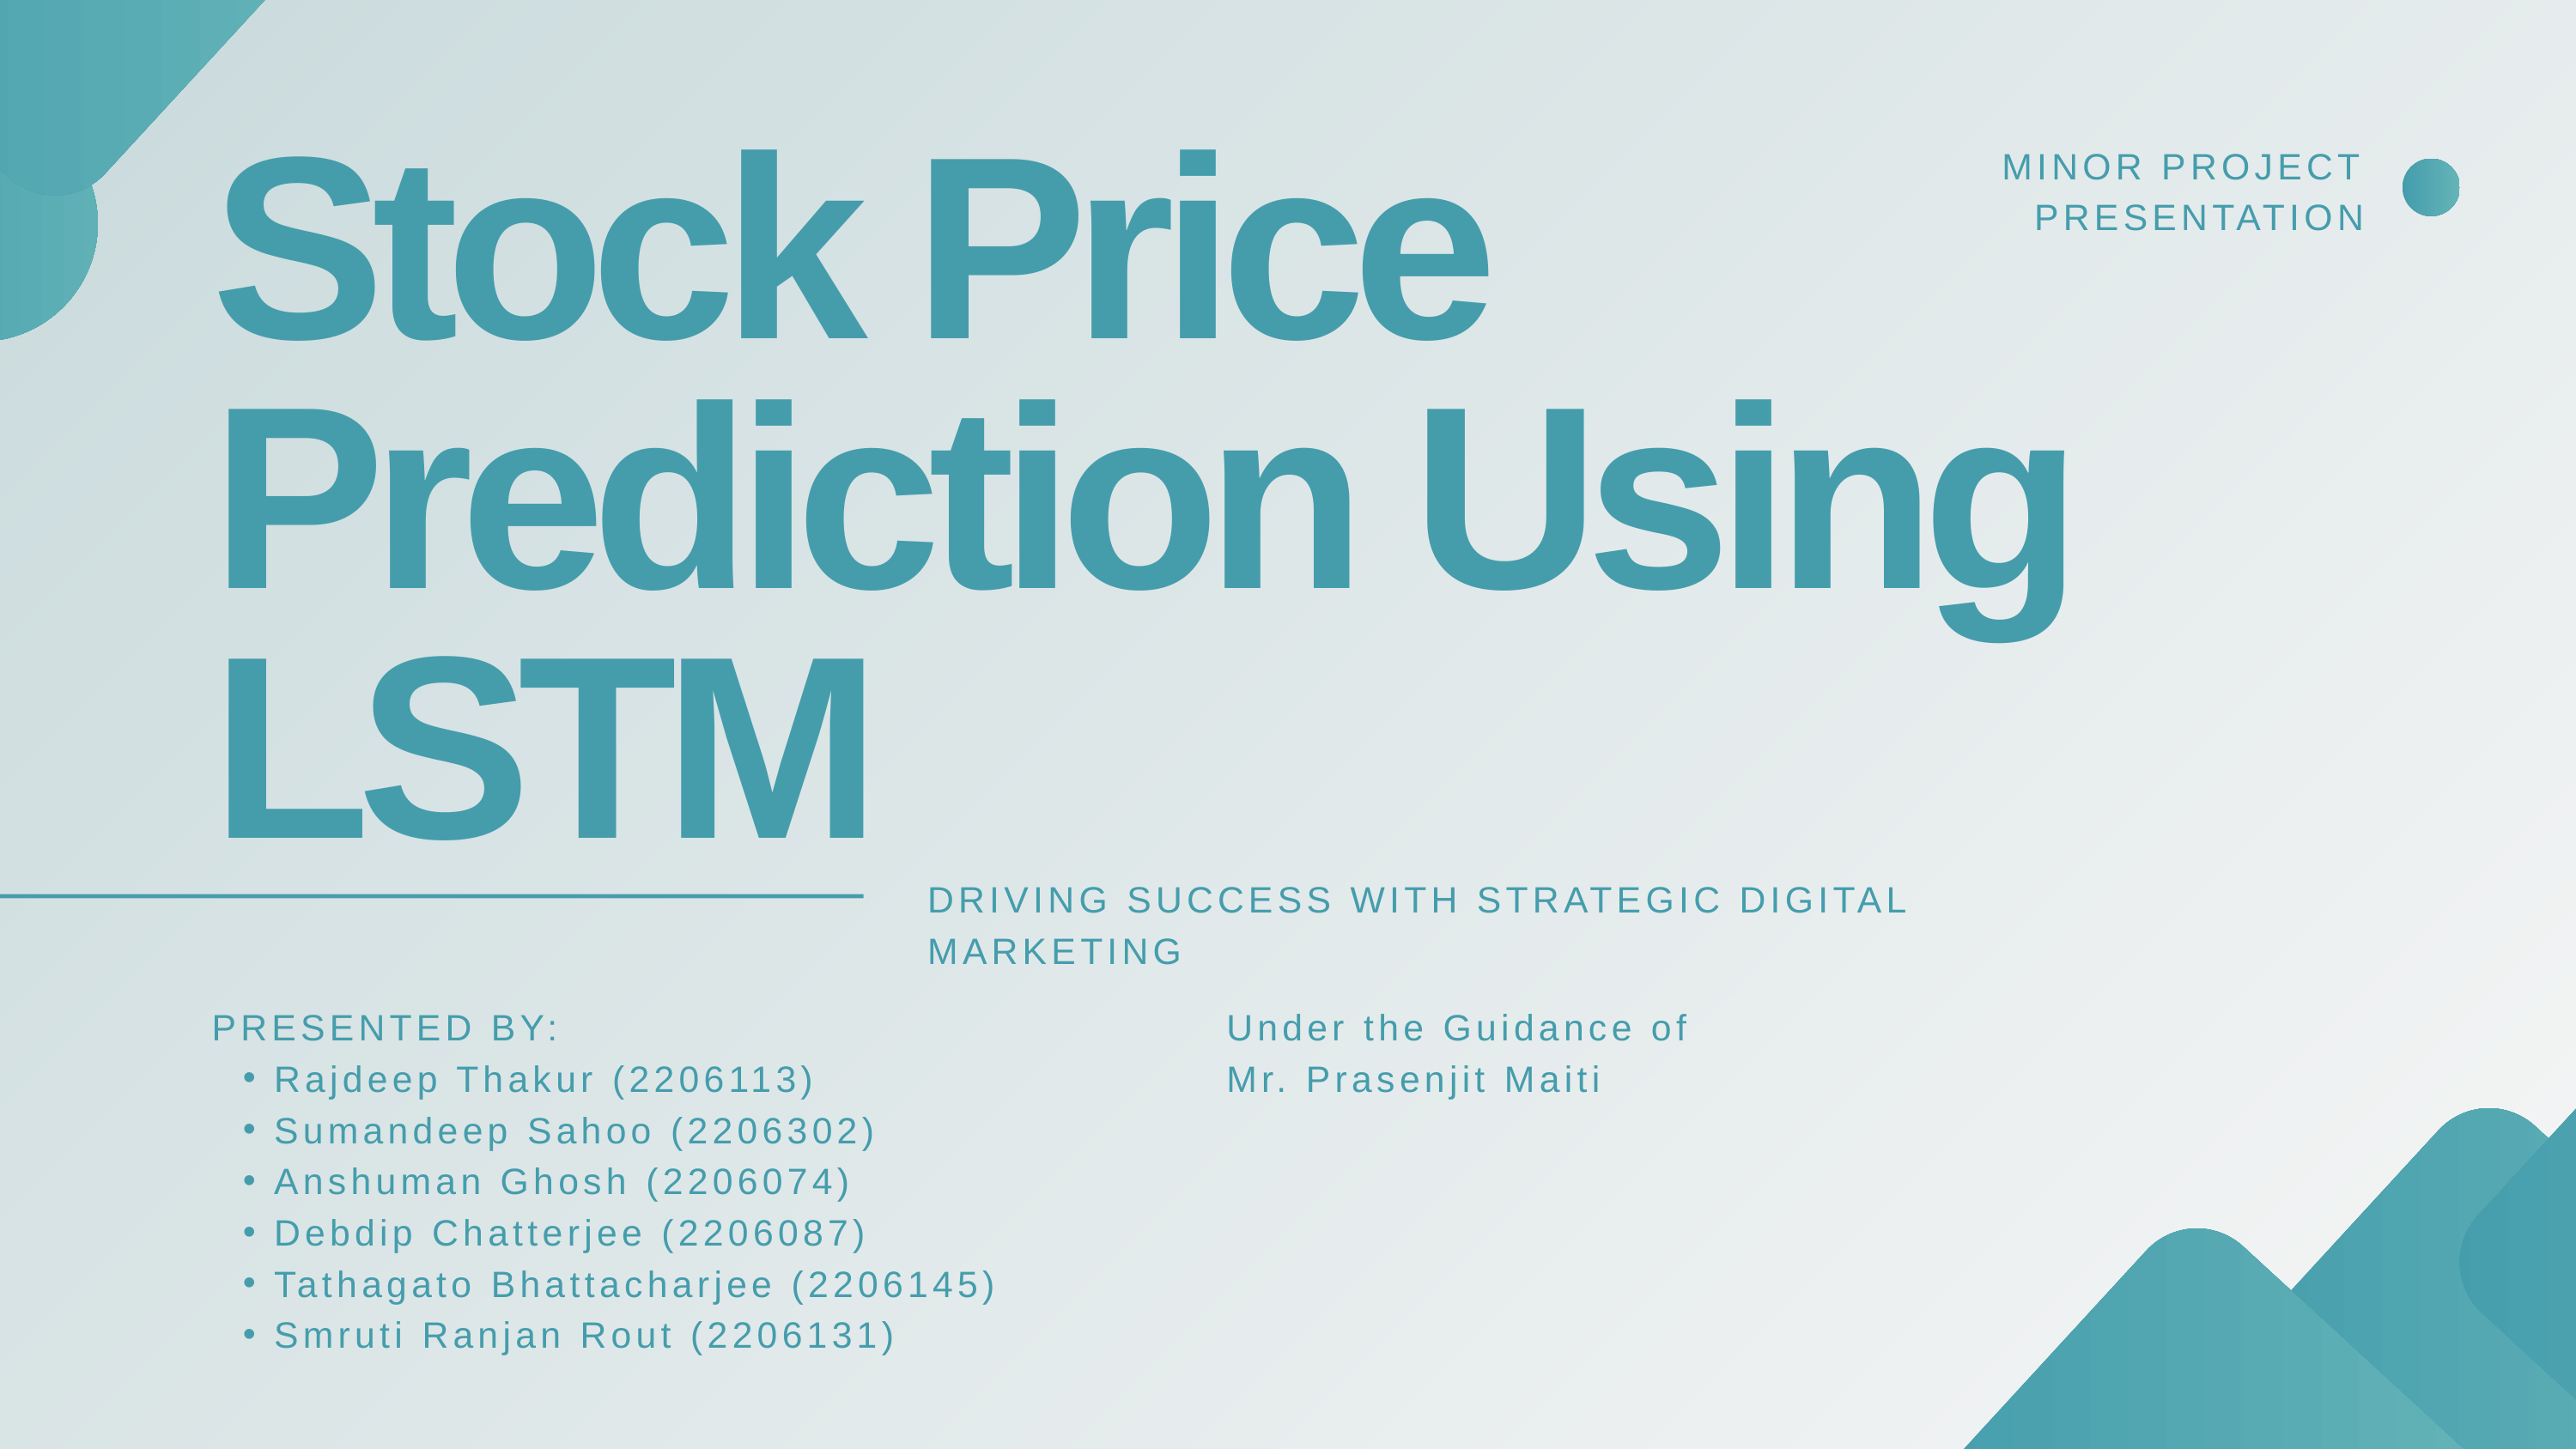

MINOR PROJECT PRESENTATION
Stock Price Prediction Using LSTM

DRIVING SUCCESS WITH STRATEGIC DIGITAL MARKETING

PRESENTED BY:
Rajdeep Thakur (2206113)
Sumandeep Sahoo (2206302)
Anshuman Ghosh (2206074)
Debdip Chatterjee (2206087)
Tathagato Bhattacharjee (2206145)
Smruti Ranjan Rout (2206131)

Under the Guidance of
Mr. Prasenjit Maiti